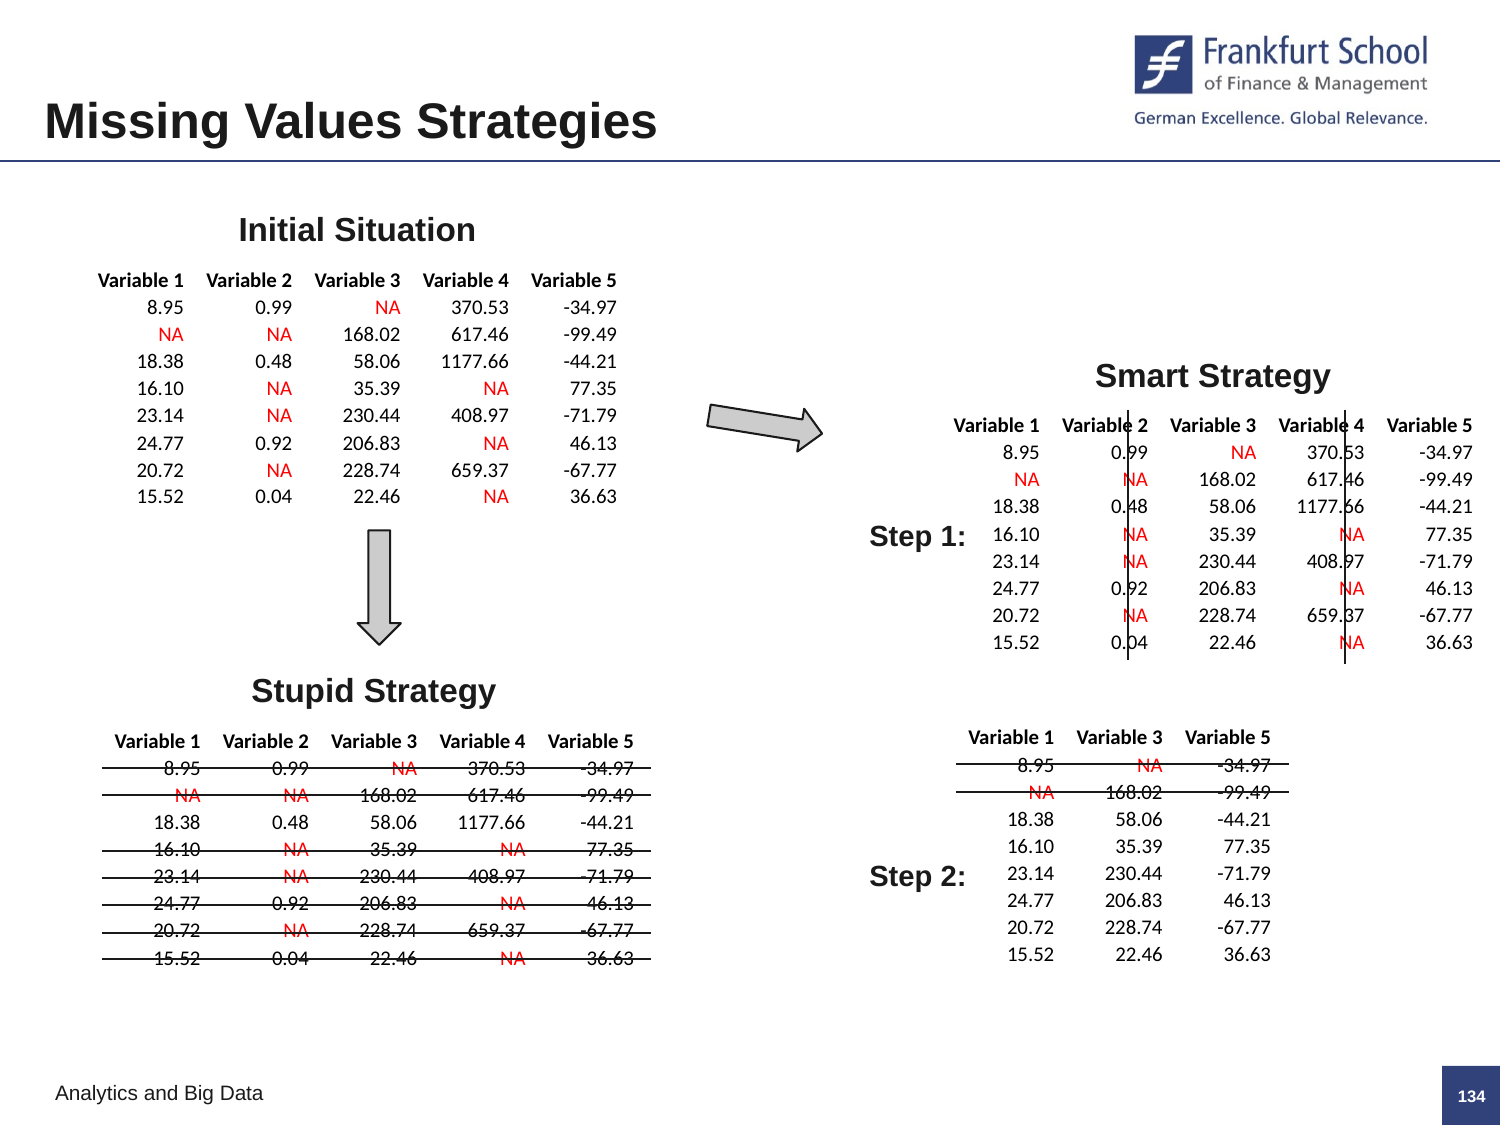

Missing Values Strategies
Initial Situation
| Variable 1 | Variable 2 | Variable 3 | Variable 4 | Variable 5 |
| --- | --- | --- | --- | --- |
| 8.95 | 0.99 | NA | 370.53 | -34.97 |
| NA | NA | 168.02 | 617.46 | -99.49 |
| 18.38 | 0.48 | 58.06 | 1177.66 | -44.21 |
| 16.10 | NA | 35.39 | NA | 77.35 |
| 23.14 | NA | 230.44 | 408.97 | -71.79 |
| 24.77 | 0.92 | 206.83 | NA | 46.13 |
| 20.72 | NA | 228.74 | 659.37 | -67.77 |
| 15.52 | 0.04 | 22.46 | NA | 36.63 |
Smart Strategy

| Variable 1 | Variable 2 | Variable 3 | Variable 4 | Variable 5 |
| --- | --- | --- | --- | --- |
| 8.95 | 0.99 | NA | 370.53 | -34.97 |
| NA | NA | 168.02 | 617.46 | -99.49 |
| 18.38 | 0.48 | 58.06 | 1177.66 | -44.21 |
| 16.10 | NA | 35.39 | NA | 77.35 |
| 23.14 | NA | 230.44 | 408.97 | -71.79 |
| 24.77 | 0.92 | 206.83 | NA | 46.13 |
| 20.72 | NA | 228.74 | 659.37 | -67.77 |
| 15.52 | 0.04 | 22.46 | NA | 36.63 |
Step 1:

Stupid Strategy
| Variable 1 | Variable 3 | Variable 5 |
| --- | --- | --- |
| 8.95 | NA | -34.97 |
| NA | 168.02 | -99.49 |
| 18.38 | 58.06 | -44.21 |
| 16.10 | 35.39 | 77.35 |
| 23.14 | 230.44 | -71.79 |
| 24.77 | 206.83 | 46.13 |
| 20.72 | 228.74 | -67.77 |
| 15.52 | 22.46 | 36.63 |
| Variable 1 | Variable 2 | Variable 3 | Variable 4 | Variable 5 |
| --- | --- | --- | --- | --- |
| 8.95 | 0.99 | NA | 370.53 | -34.97 |
| NA | NA | 168.02 | 617.46 | -99.49 |
| 18.38 | 0.48 | 58.06 | 1177.66 | -44.21 |
| 16.10 | NA | 35.39 | NA | 77.35 |
| 23.14 | NA | 230.44 | 408.97 | -71.79 |
| 24.77 | 0.92 | 206.83 | NA | 46.13 |
| 20.72 | NA | 228.74 | 659.37 | -67.77 |
| 15.52 | 0.04 | 22.46 | NA | 36.63 |
Step 2:
134